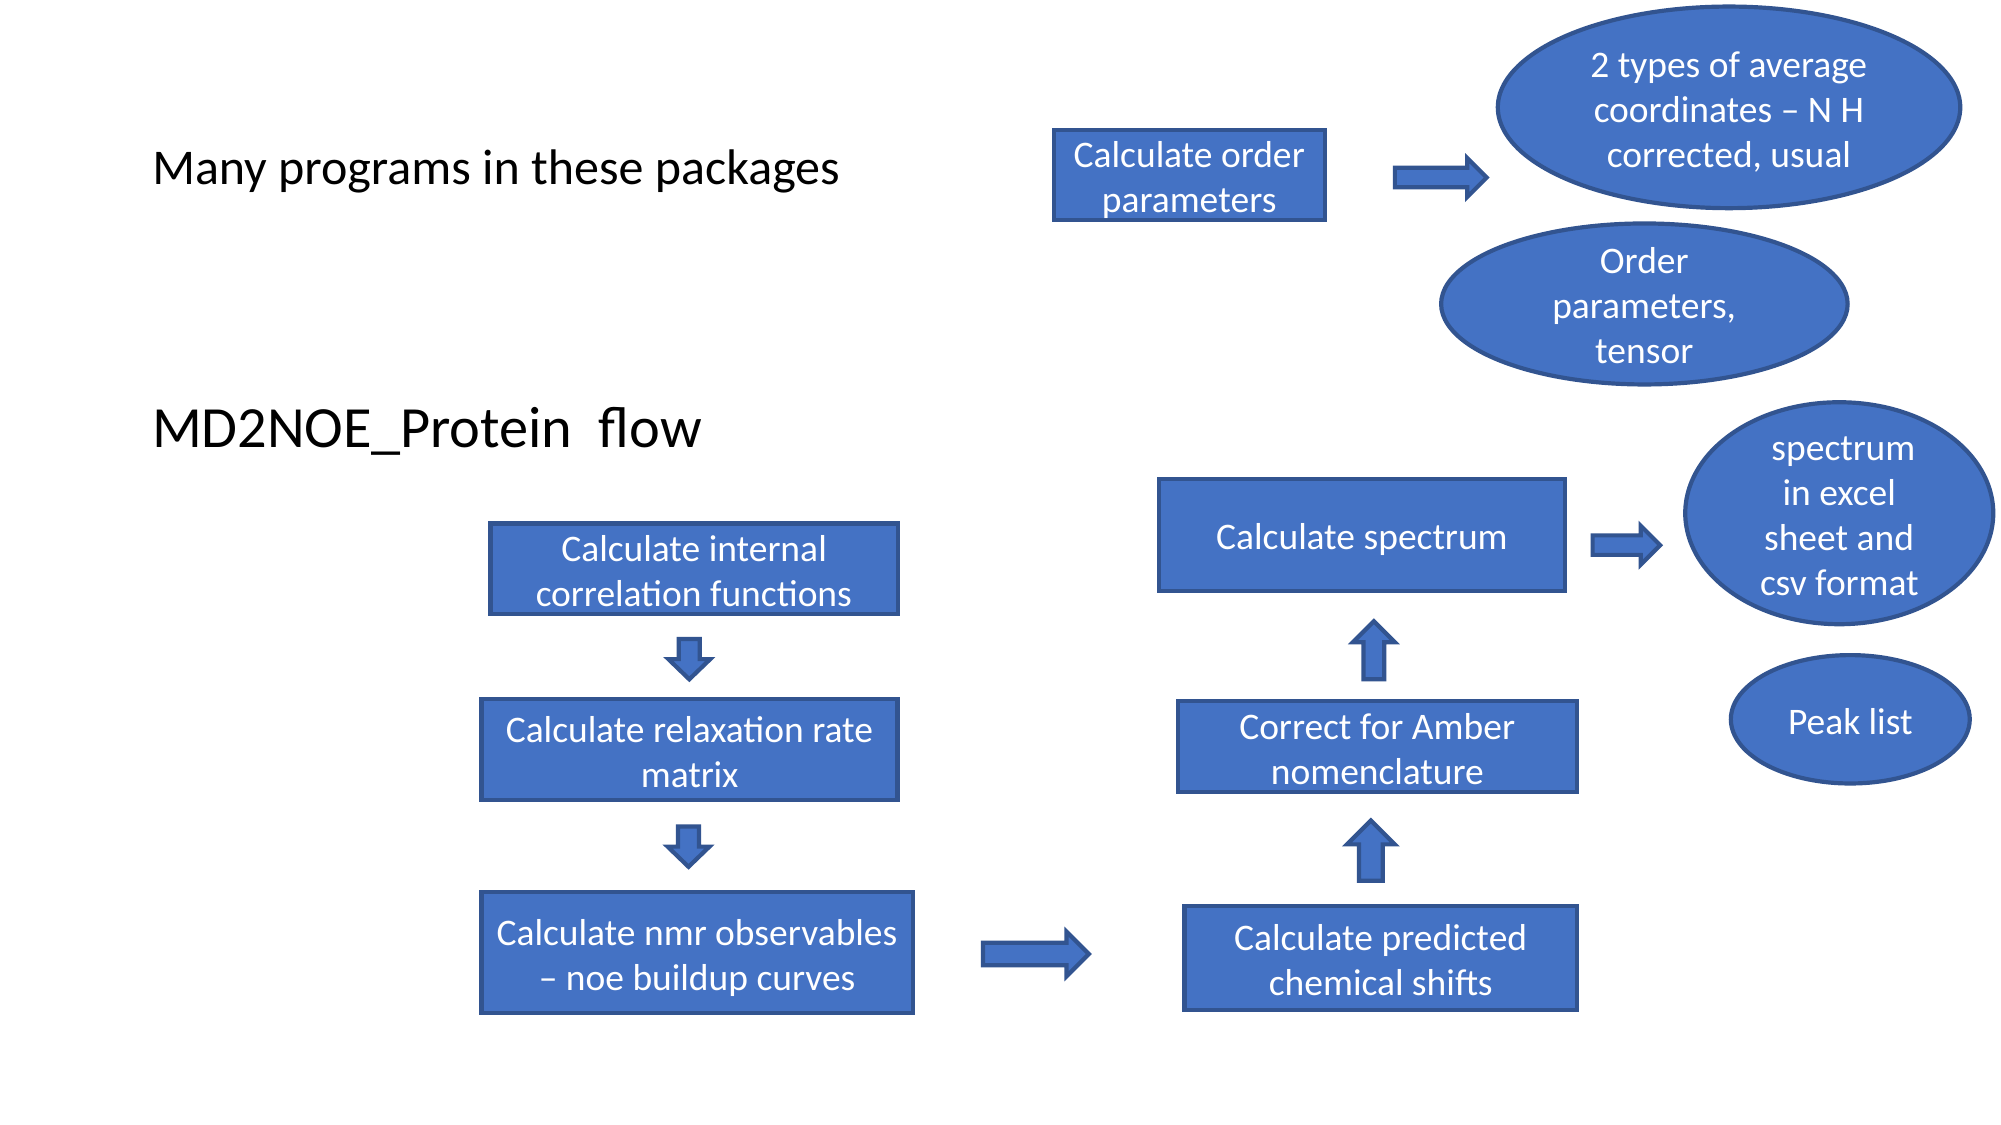

2 types of average coordinates – N H corrected, usual
Many programs in these packages
Calculate order parameters

Order parameters, tensor

MD2NOE_Protein  flow
 spectrum in excel sheet and csv format
Calculate spectrum
Calculate internal correlation functions

Peak list
Calculate relaxation rate matrix
Correct for Amber nomenclature

Calculate nmr observables – noe buildup curves
Calculate predicted chemical shifts